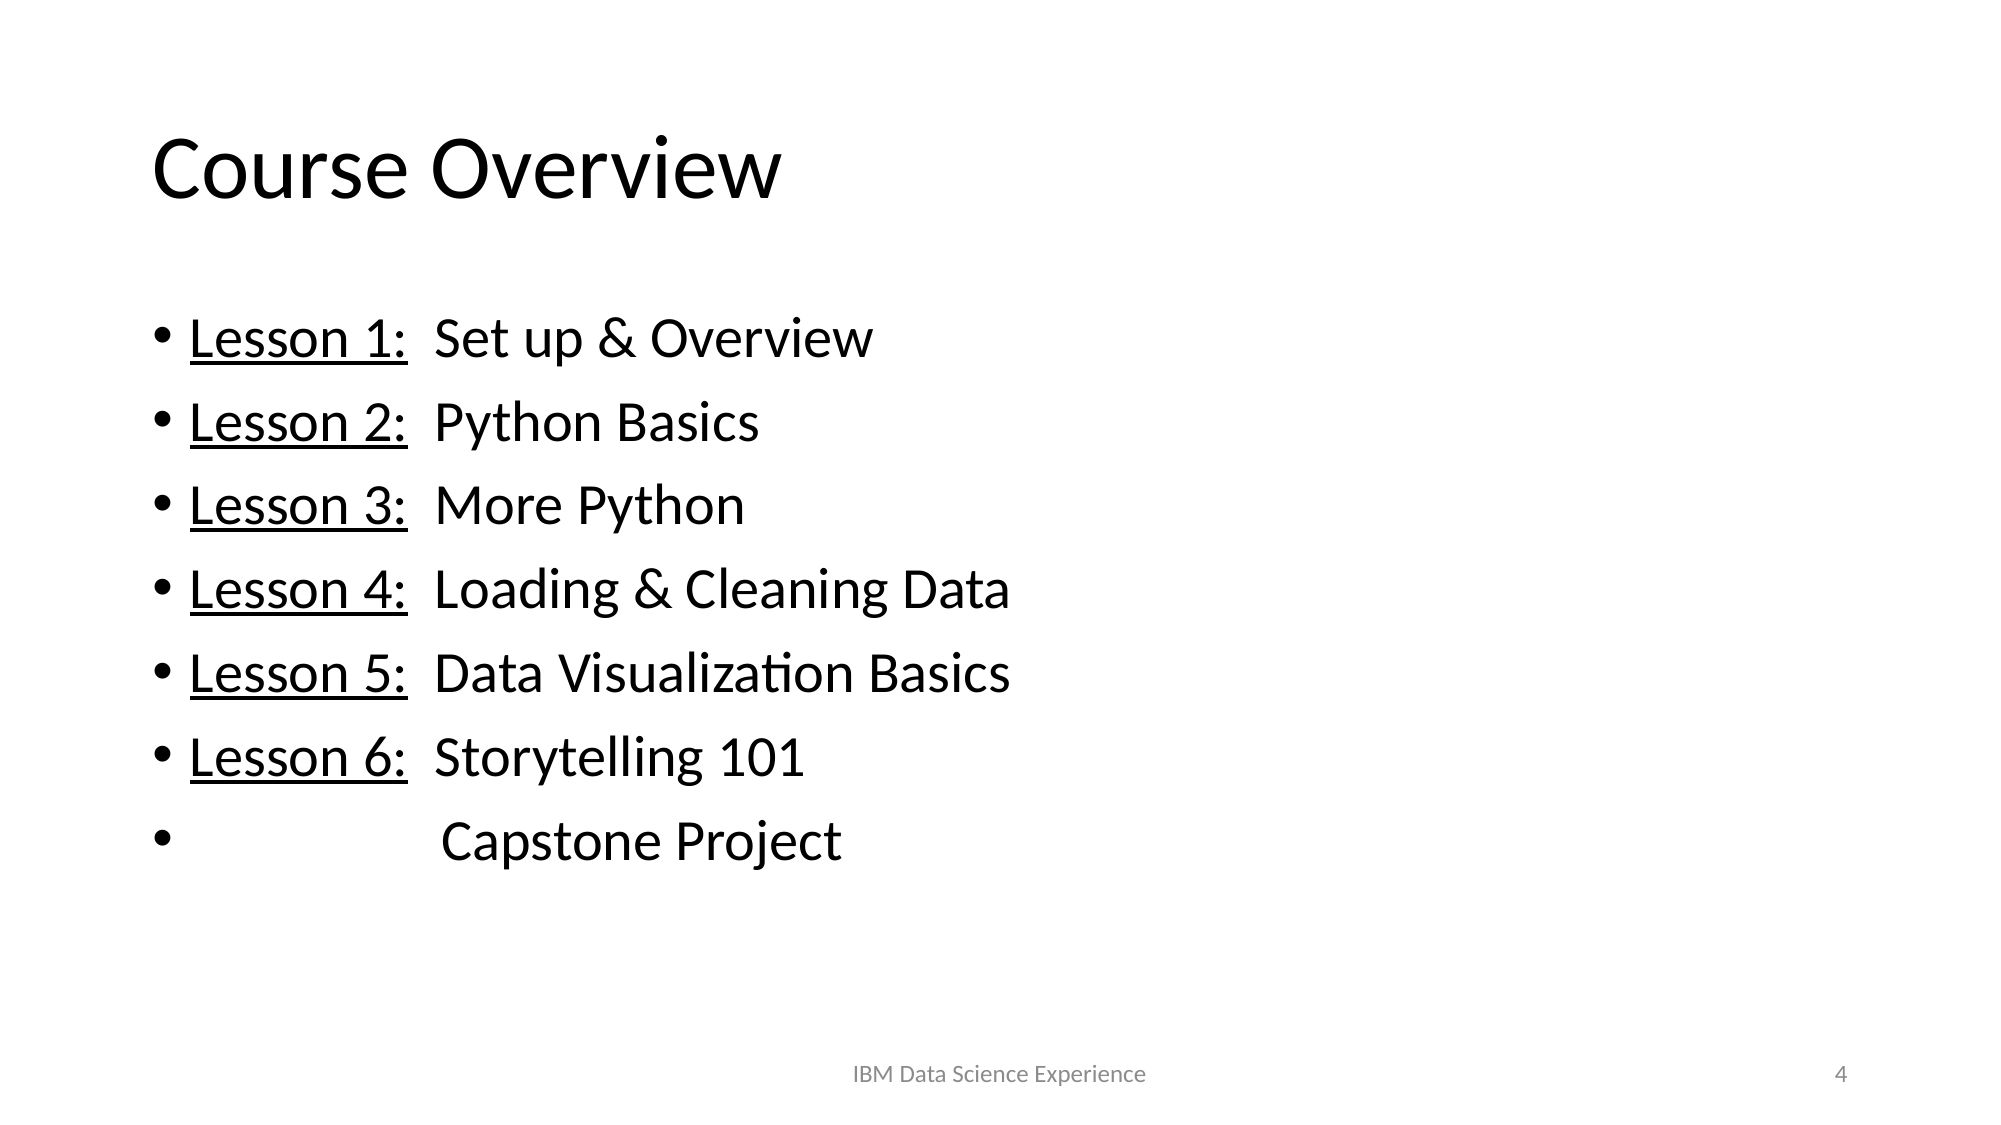

# Course Overview
Lesson 1:  Set up & Overview
Lesson 2:  Python Basics
Lesson 3:  More Python
Lesson 4:  Loading & Cleaning Data
Lesson 5:  Data Visualization Basics
Lesson 6:  Storytelling 101
                   Capstone Project

IBM Data Science Experience
4